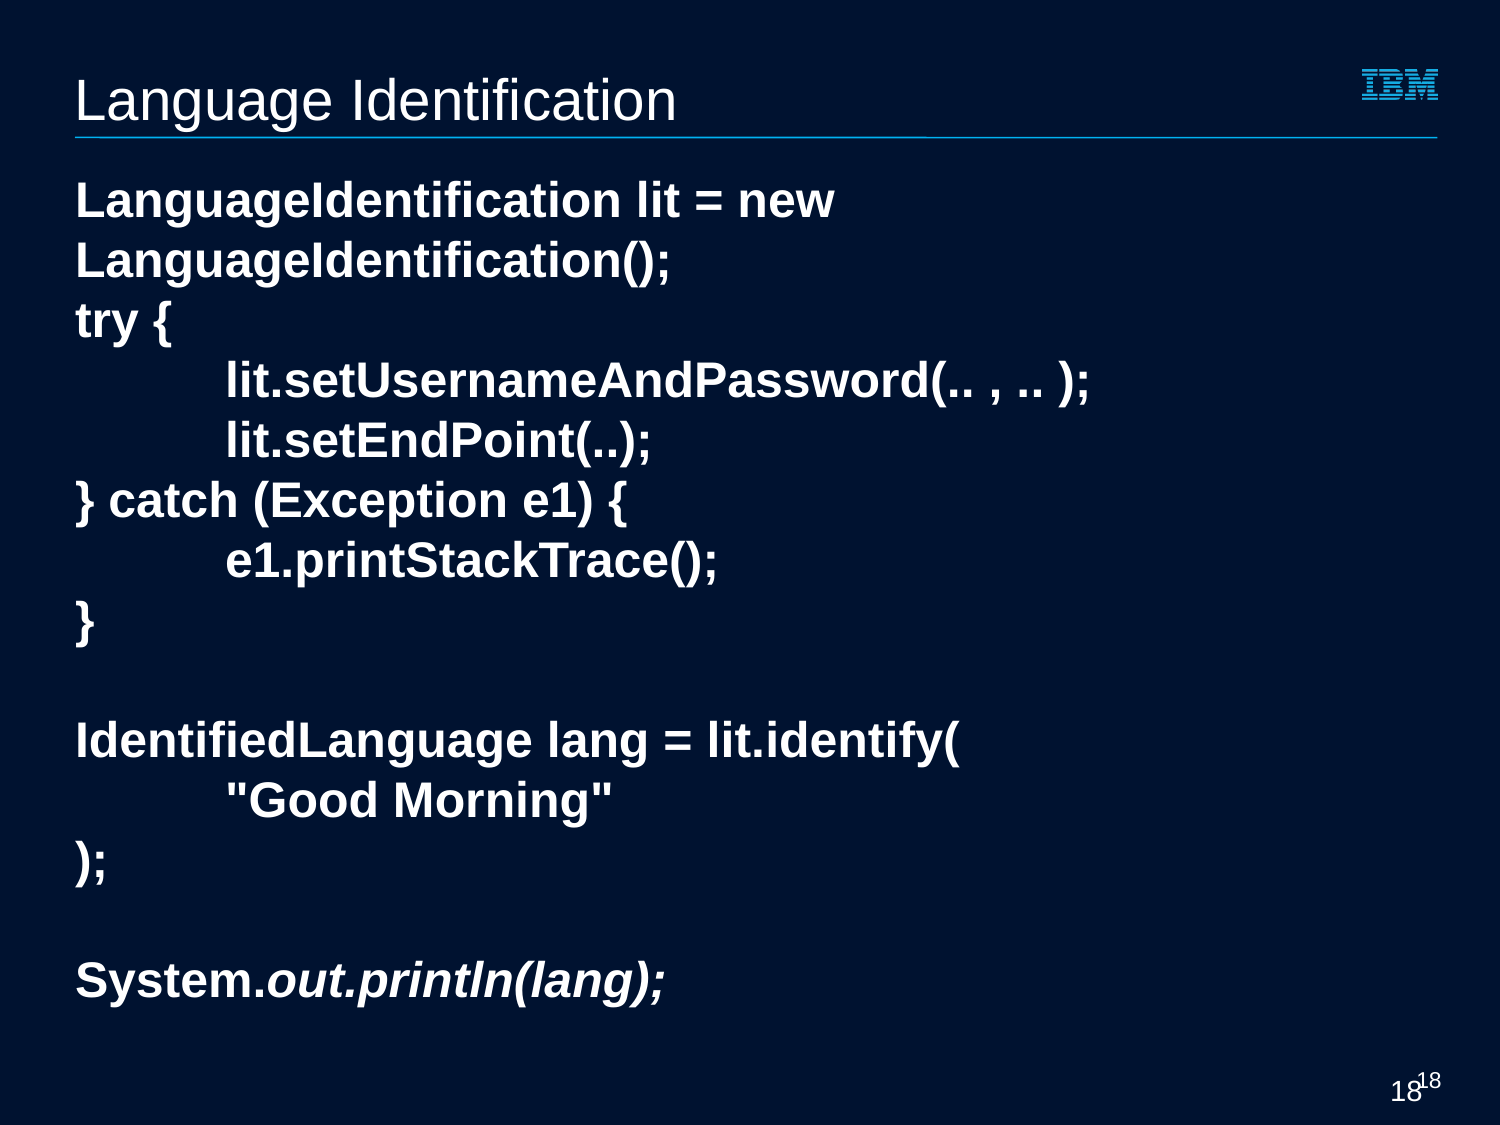

Language Identification
# LanguageIdentification lit = new LanguageIdentification(); try { lit.setUsernameAndPassword(.. , .. ); lit.setEndPoint(..); } catch (Exception e1) { e1.printStackTrace(); } IdentifiedLanguage lang = lit.identify( "Good Morning" ); System.out.println(lang);

18